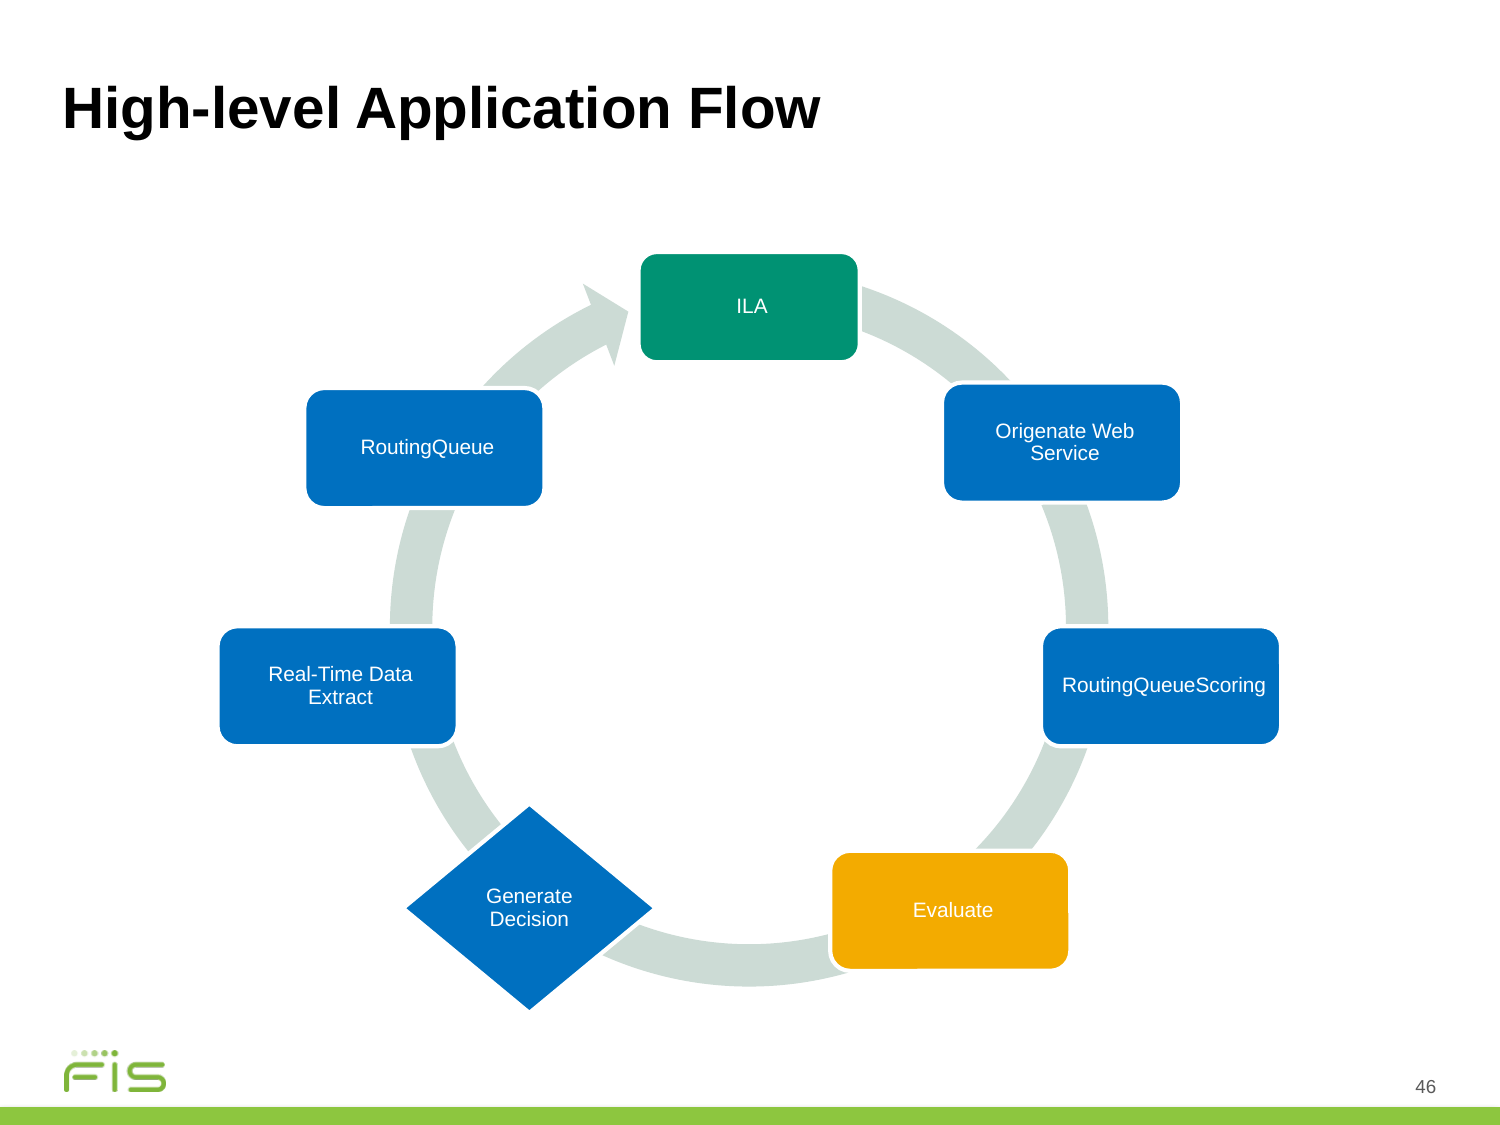

# High-level Application Flow
ILA
Origenate Web Service
RoutingQueueScoring
Evaluate
Generate Decision
Real-Time Data Extract
RoutingQueue
46